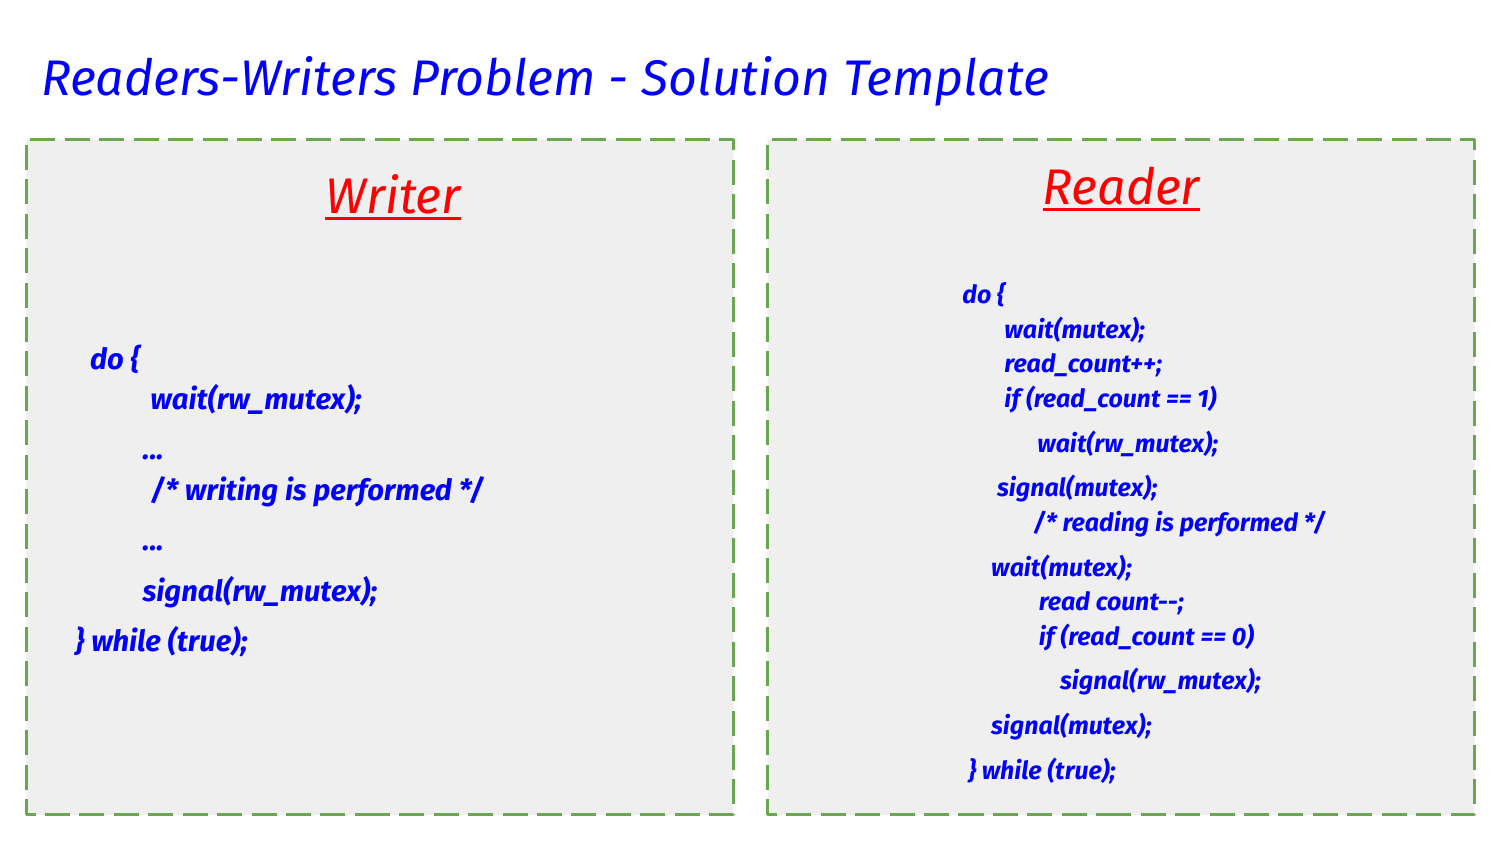

Readers-Writers Problem - Solution Template

  Writer

       do {
          wait(rw_mutex);
               ...
          /* writing is performed */
               ...
               signal(rw_mutex);
     } while (true);

Reader

      do {
      wait(mutex);
      read_count++;
      if (read_count == 1)
                   wait(rw_mutex);
            signal(mutex);
           /* reading is performed */
           wait(mutex);
            read count--;
            if (read_count == 0)
                       signal(rw_mutex);
           signal(mutex);
       } while (true);